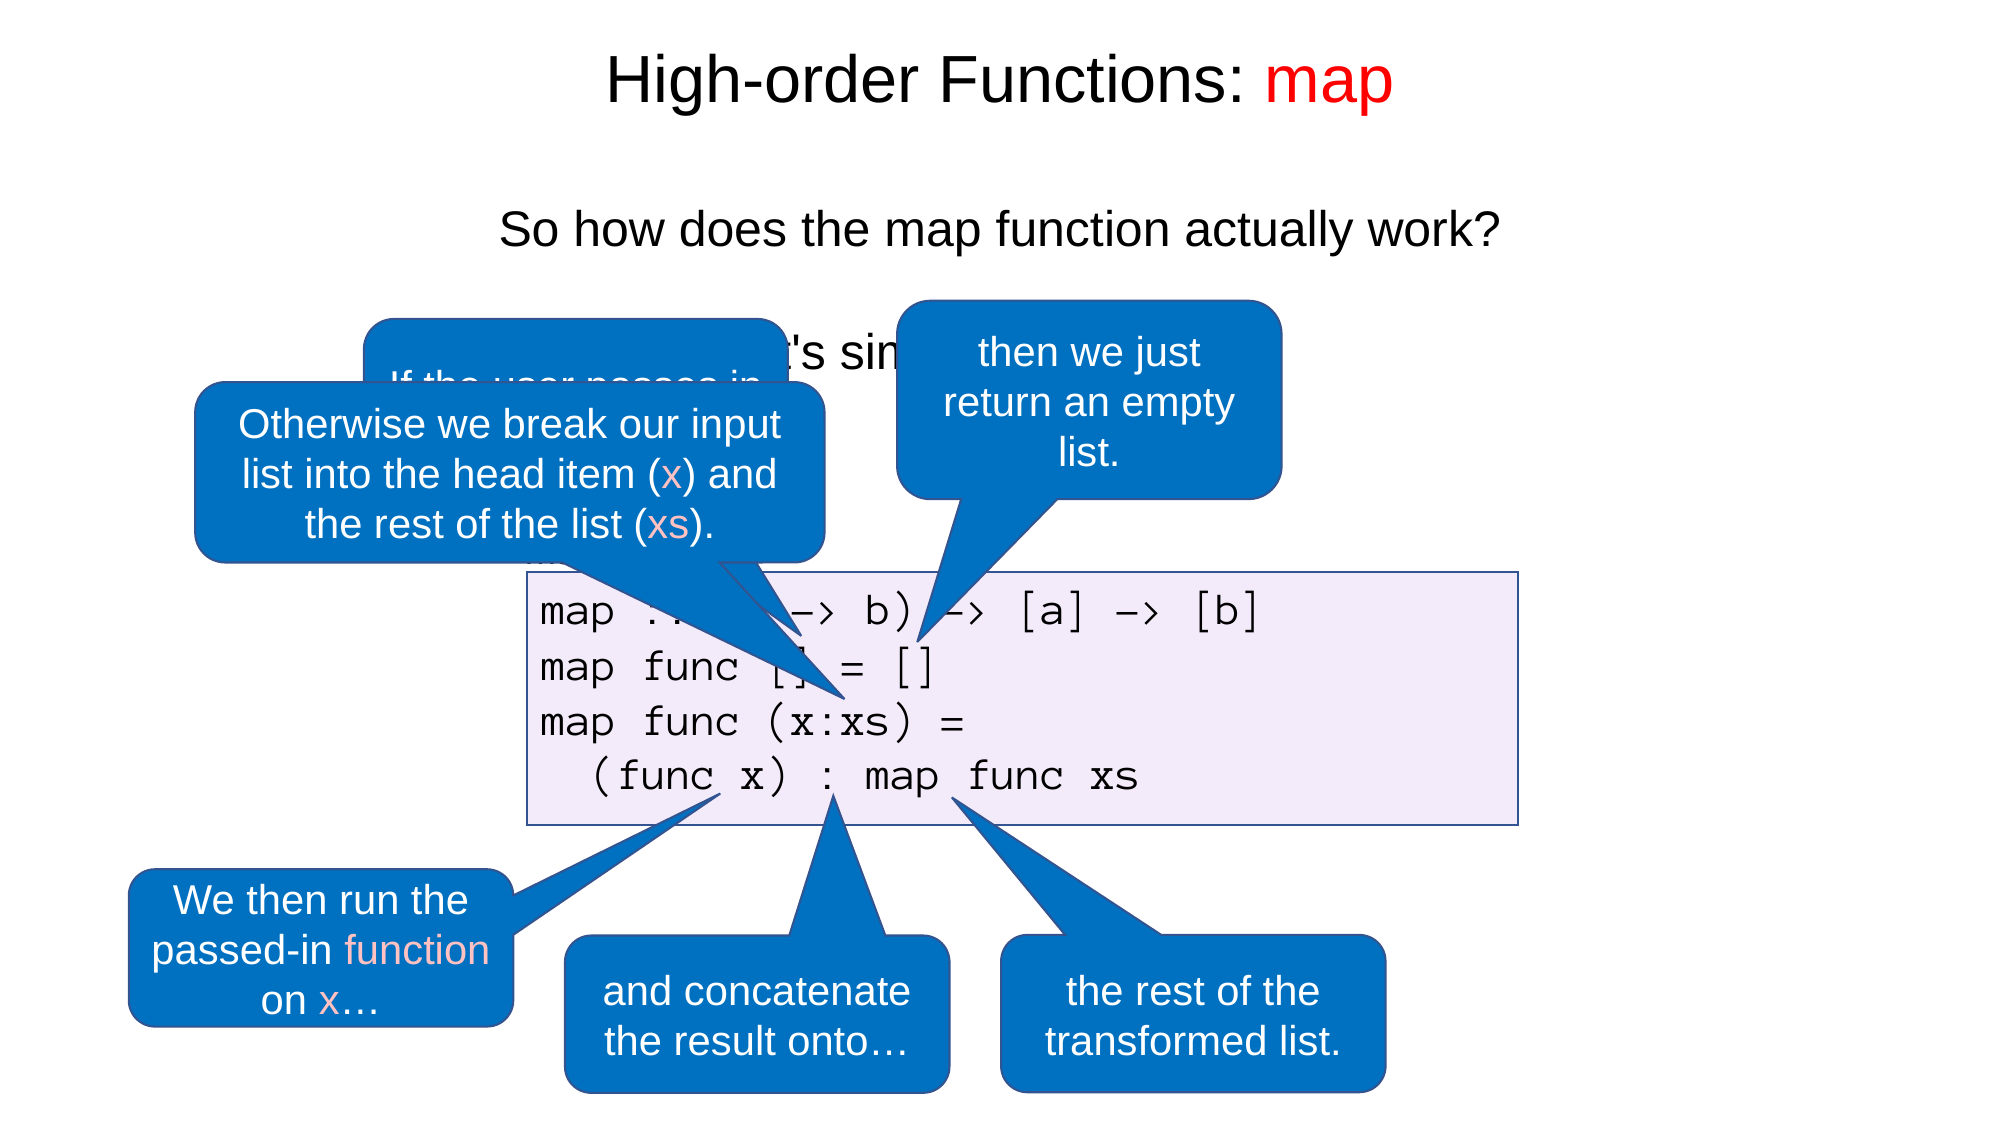

# High-order Functions: map
So how does the map function actually work?
then we just return an empty list.
It's simple! Let’s look!
If the user passes in an empty list…
Otherwise we break our input list into the head item (x) and the rest of the list (xs).
map.hs

map :: (a -> b) -> [a] -> [b]
map func [] = []
map func (x:xs) =
  (func x) : map func xs
We then run the passed-in function on x…
the rest of the transformed list.
and concatenate the result onto…